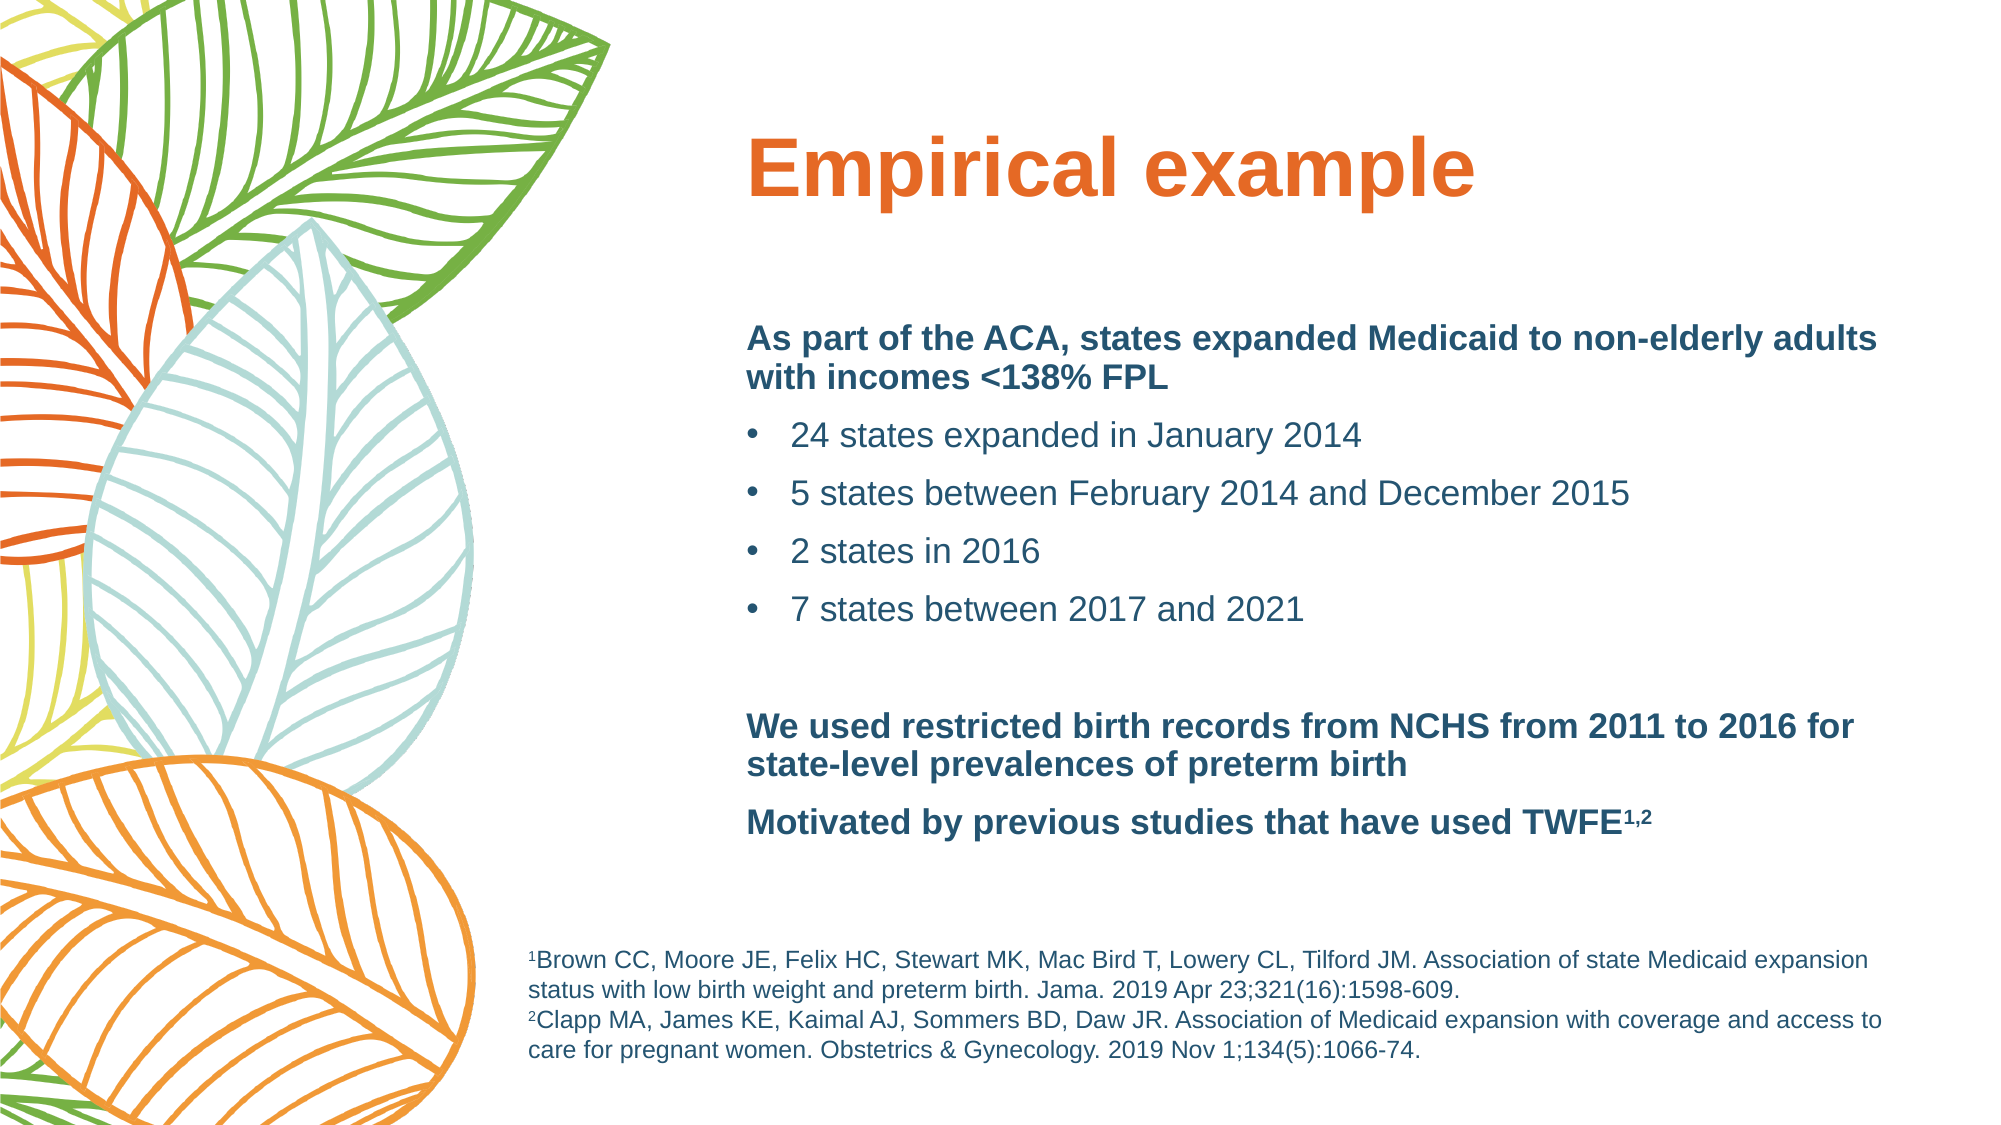

# Empirical example
As part of the ACA, states expanded Medicaid to non-elderly adults with incomes <138% FPL
24 states expanded in January 2014
5 states between February 2014 and December 2015
2 states in 2016
7 states between 2017 and 2021

We used restricted birth records from NCHS from 2011 to 2016 for state-level prevalences of preterm birth
Motivated by previous studies that have used TWFE1,2

1Brown CC, Moore JE, Felix HC, Stewart MK, Mac Bird T, Lowery CL, Tilford JM. Association of state Medicaid expansion status with low birth weight and preterm birth. Jama. 2019 Apr 23;321(16):1598-609.
2Clapp MA, James KE, Kaimal AJ, Sommers BD, Daw JR. Association of Medicaid expansion with coverage and access to care for pregnant women. Obstetrics & Gynecology. 2019 Nov 1;134(5):1066-74.